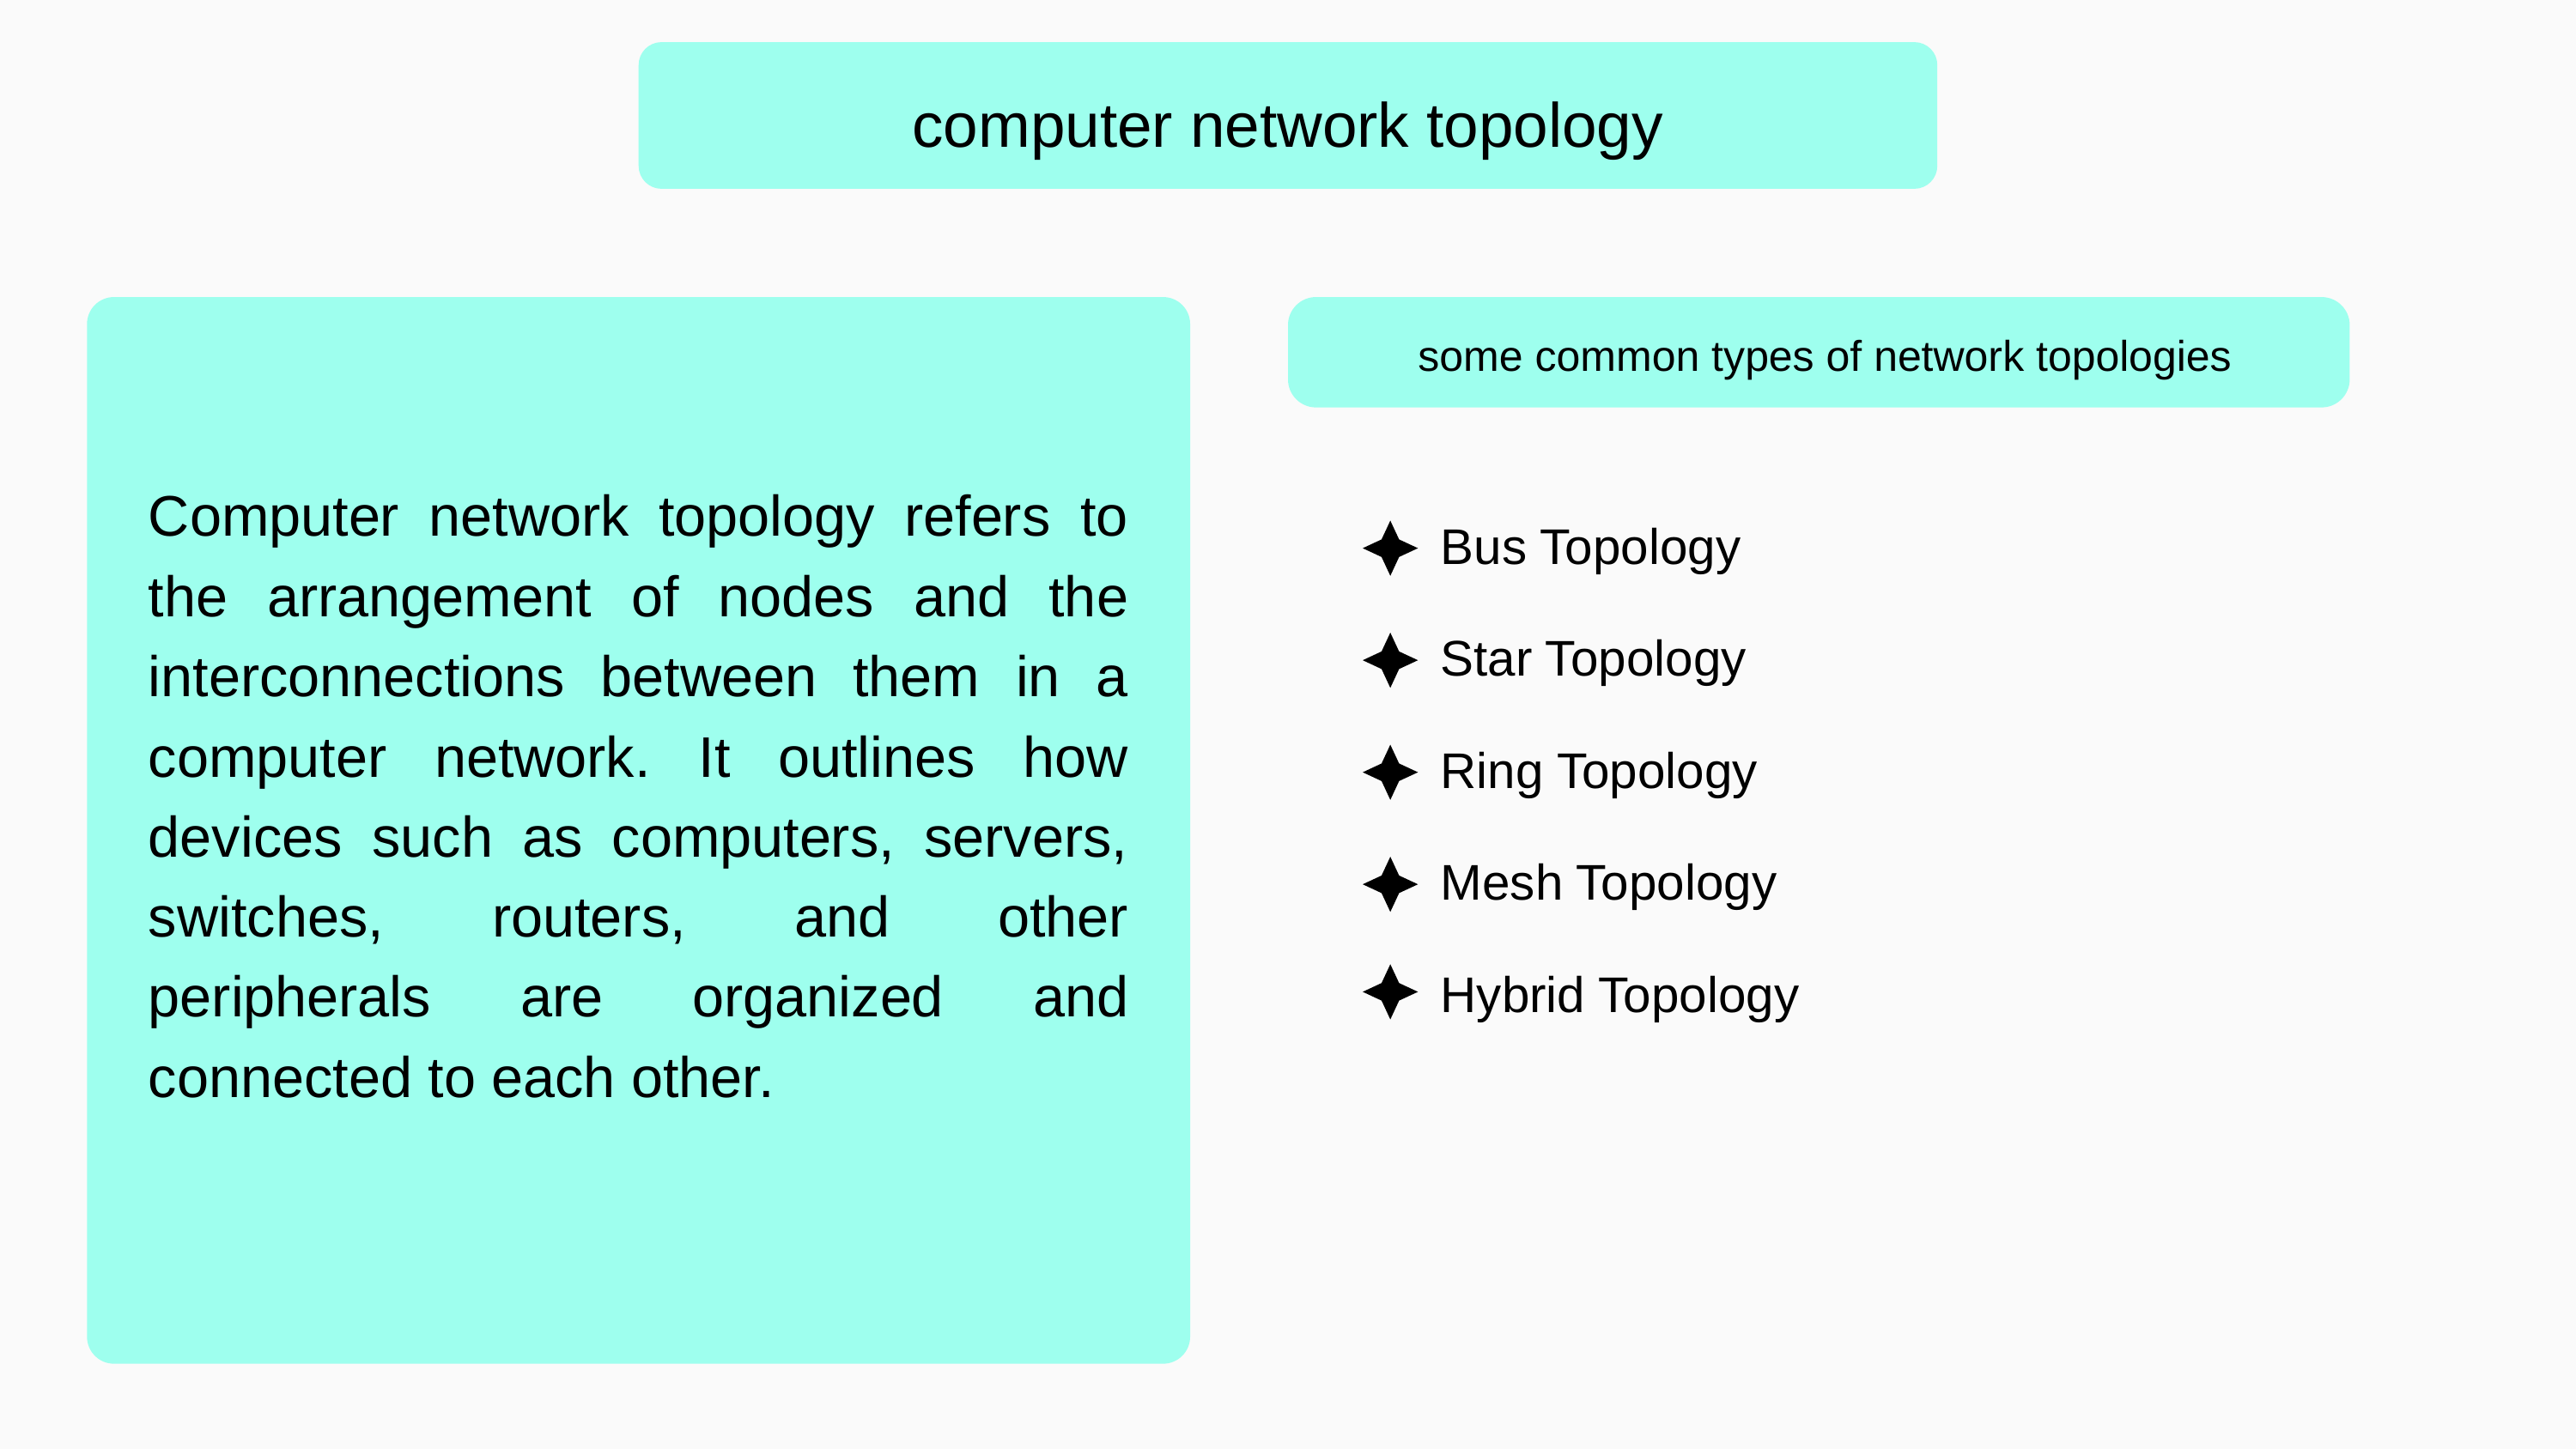

computer network topology

 some common types of network topologies
Computer network topology refers to the arrangement of nodes and the interconnections between them in a computer network. It outlines how devices such as computers, servers, switches, routers, and other peripherals are organized and connected to each other.
Bus Topology

Star Topology

Ring Topology

Mesh Topology

Hybrid Topology